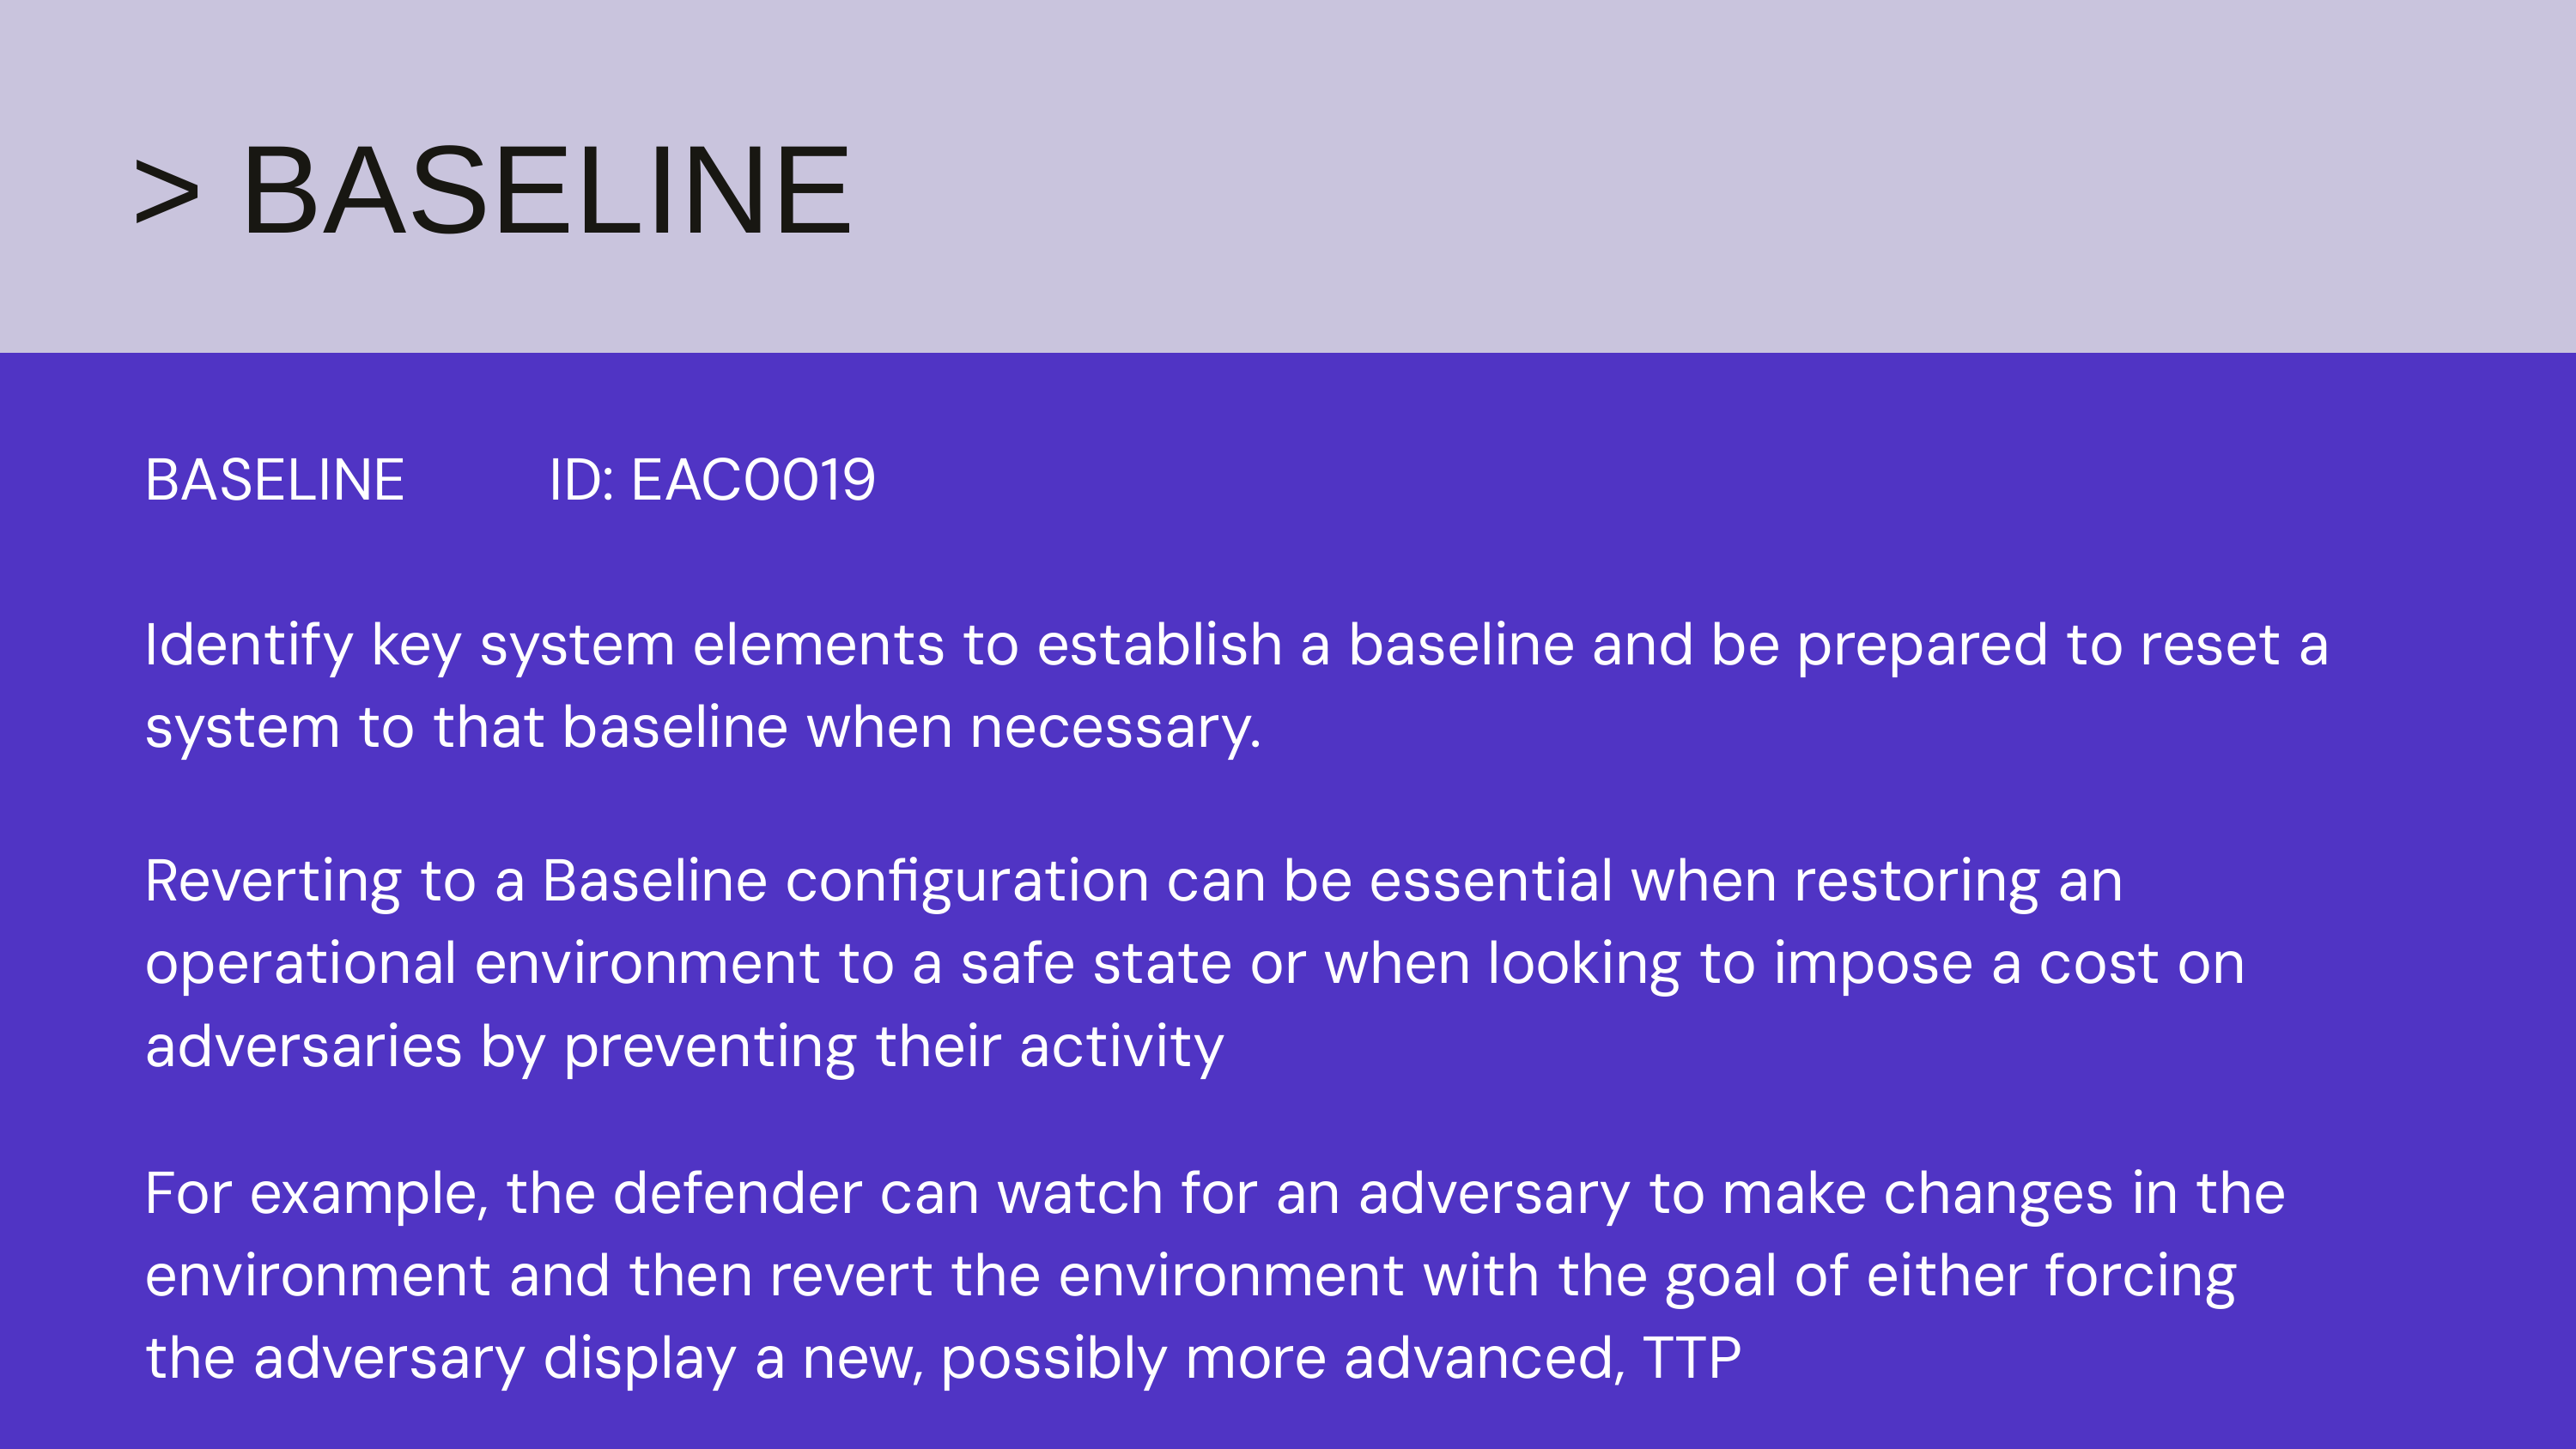

> BASELINE
BASELINE         ID: EAC0019

Identify key system elements to establish a baseline and be prepared to reset a system to that baseline when necessary.

Reverting to a Baseline configuration can be essential when restoring an operational environment to a safe state or when looking to impose a cost on adversaries by preventing their activity
For example, the defender can watch for an adversary to make changes in the environment and then revert the environment with the goal of either forcing the adversary display a new, possibly more advanced, TTP